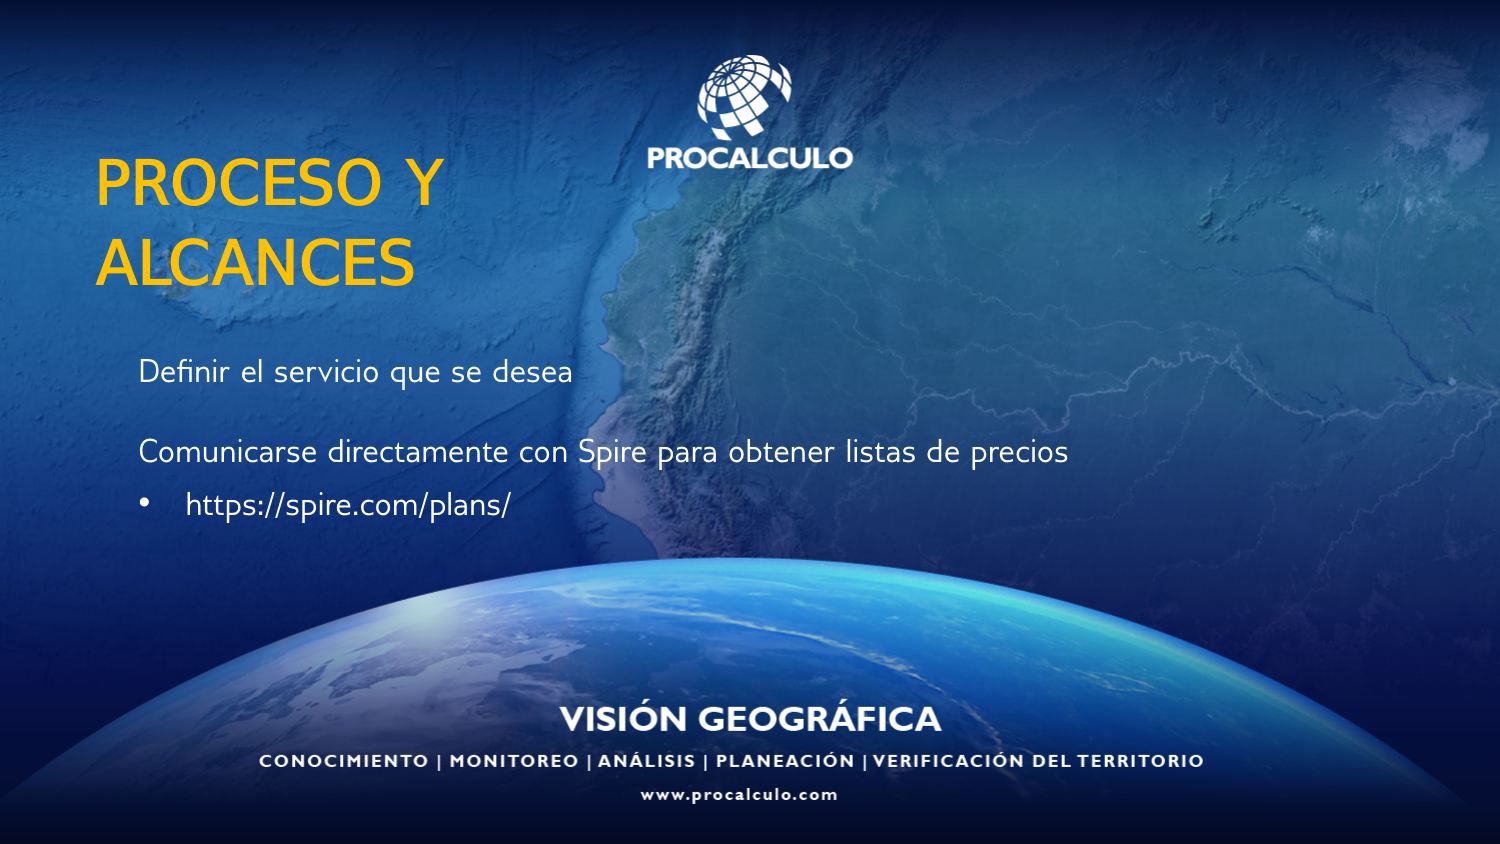

PROCESO Y ALCANCES
Definir el servicio que se desea
Comunicarse directamente con Spire para obtener listas de precios
https://spire.com/plans/